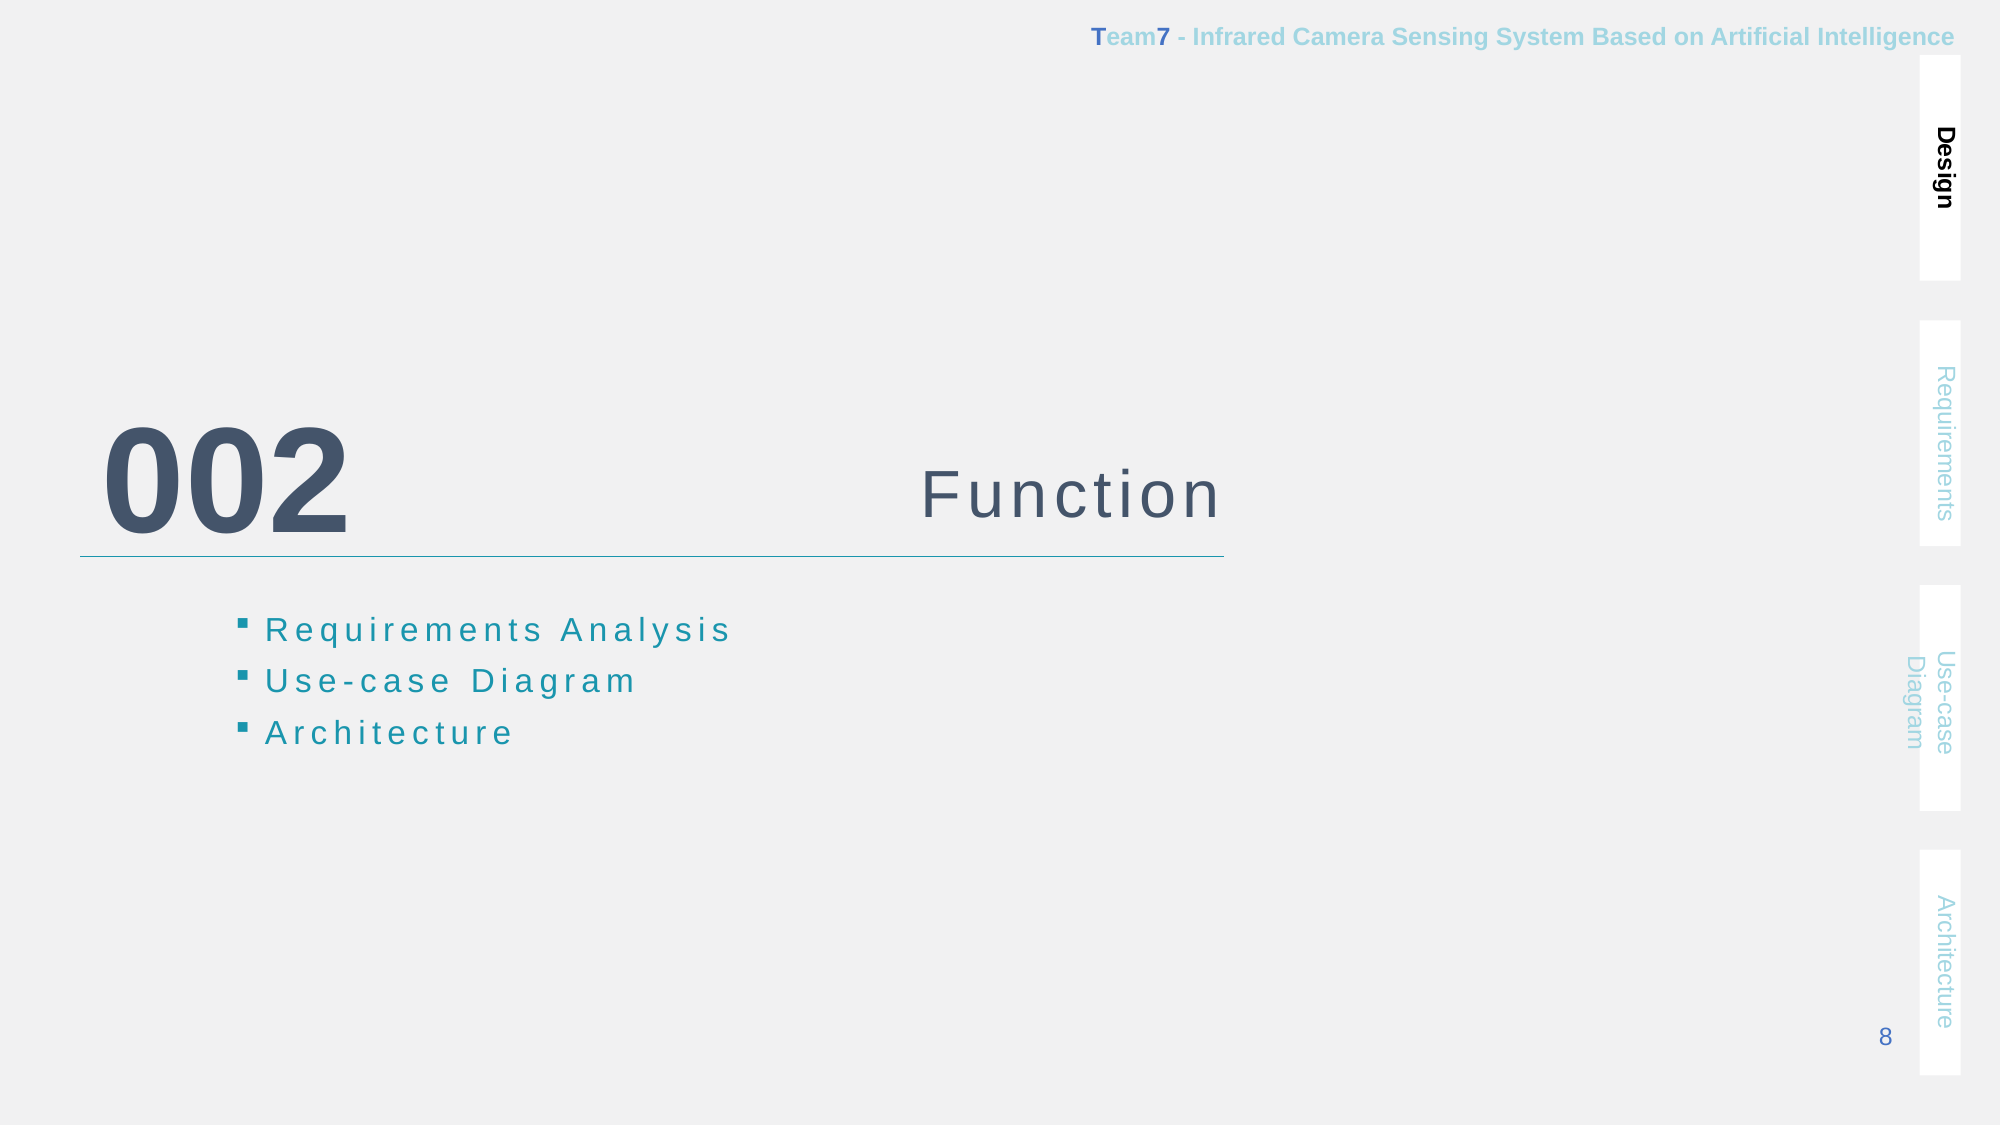

Team7 - Infrared Camera Sensing System Based on Artificial Intelligence

Design
Requirements

002
Function

Requirements Analysis
Use-case Diagram
Architecture
Use-case Diagram

Architecture